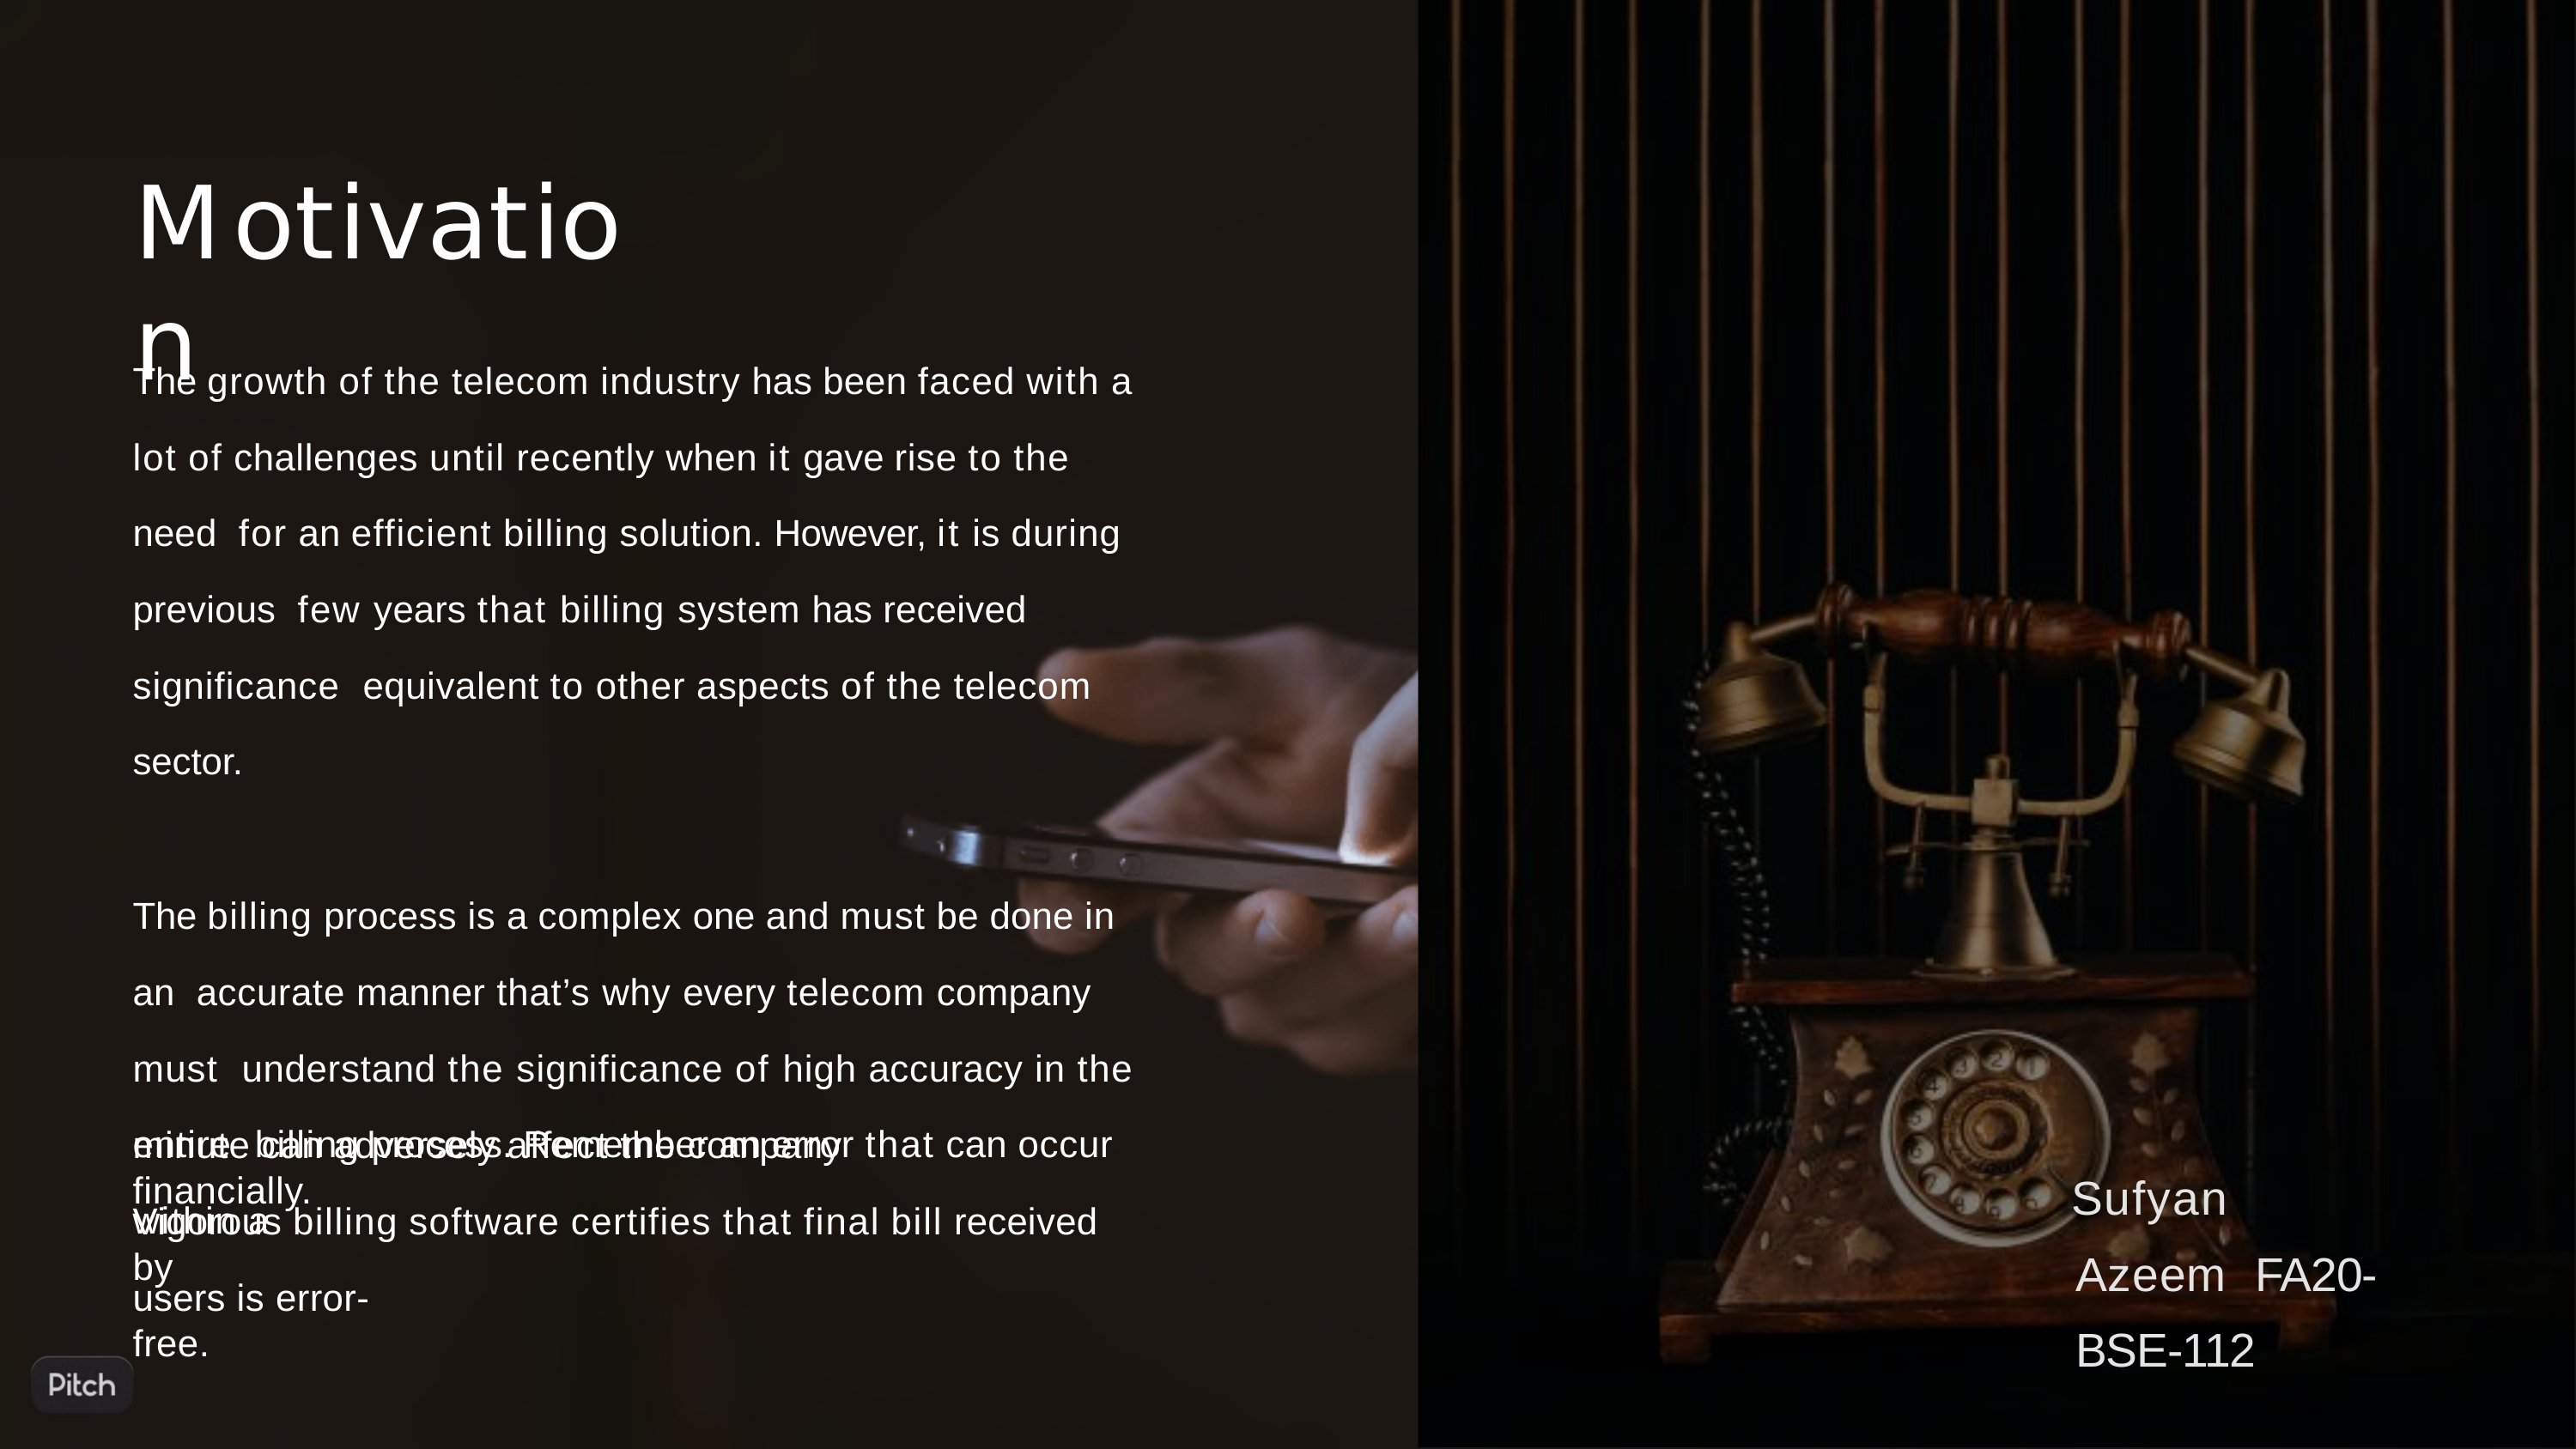

# Motivation
The growth of the telecom industry has been faced with a
lot of challenges until recently when it gave rise to the need  for an efficient billing solution. However, it is during previous  few years that billing system has received significance  equivalent to other aspects of the telecom sector.

The billing process is a complex one and must be done in an  accurate manner that’s why every telecom company must  understand the significance of high accuracy in the entire  billing process. Remember an error that can occur within a
minute can adversely affect the company financially.
Sufyan Azeem  FA20-BSE-112
Vigorous billing software certifies that final bill received by
users is error-free.